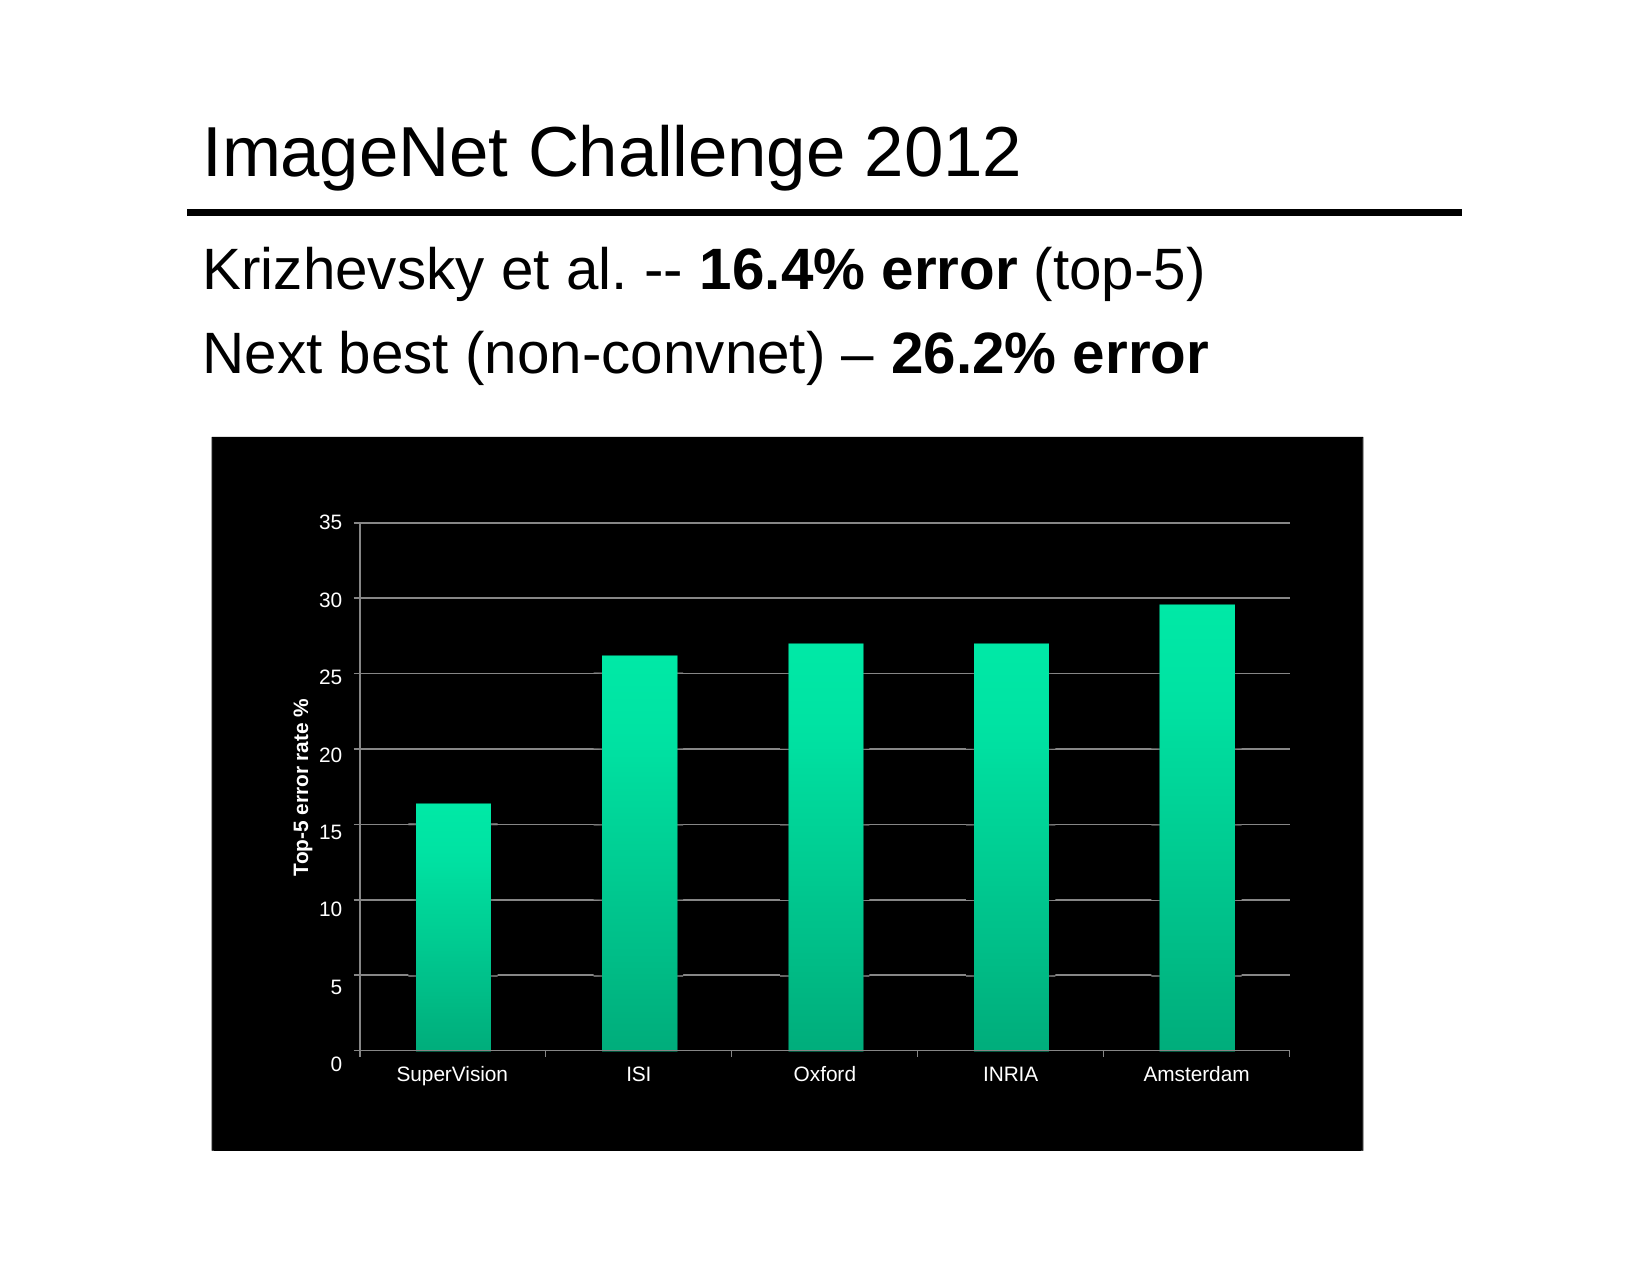

# ImageNet Challenge 2012
Krizhevsky et al. -- 16.4% error (top-5) Next best (non-convnet) – 26.2% error

35

30

25

20

15

10

5

0

Top-5 error rate %

SuperVision
ISI
Oxford
INRIA
Amsterdam